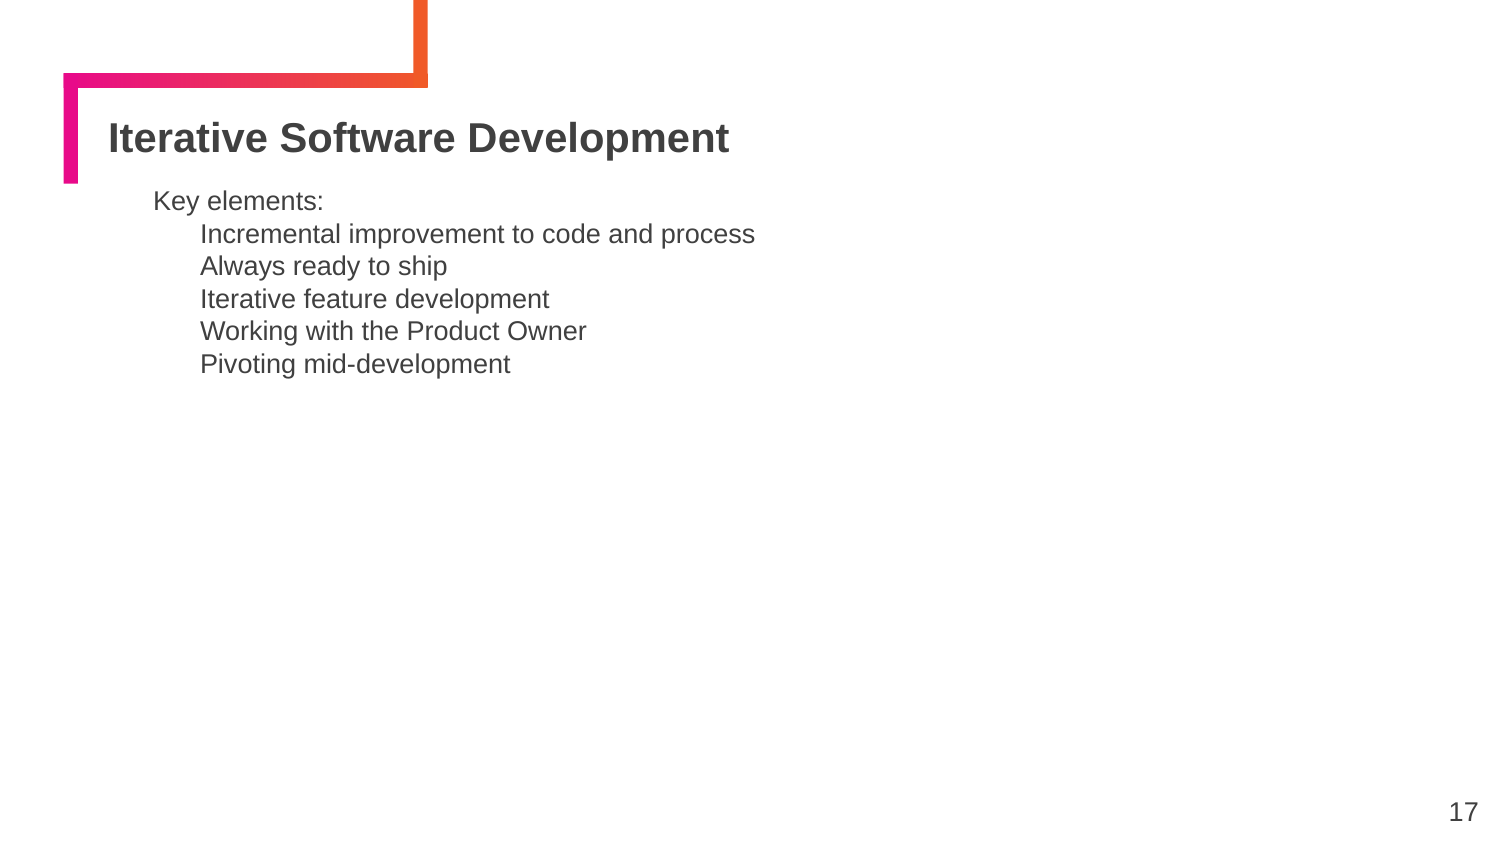

# Iterative Software Development
Key elements:
Incremental improvement to code and process
Always ready to ship
Iterative feature development
Working with the Product Owner
Pivoting mid-development
17